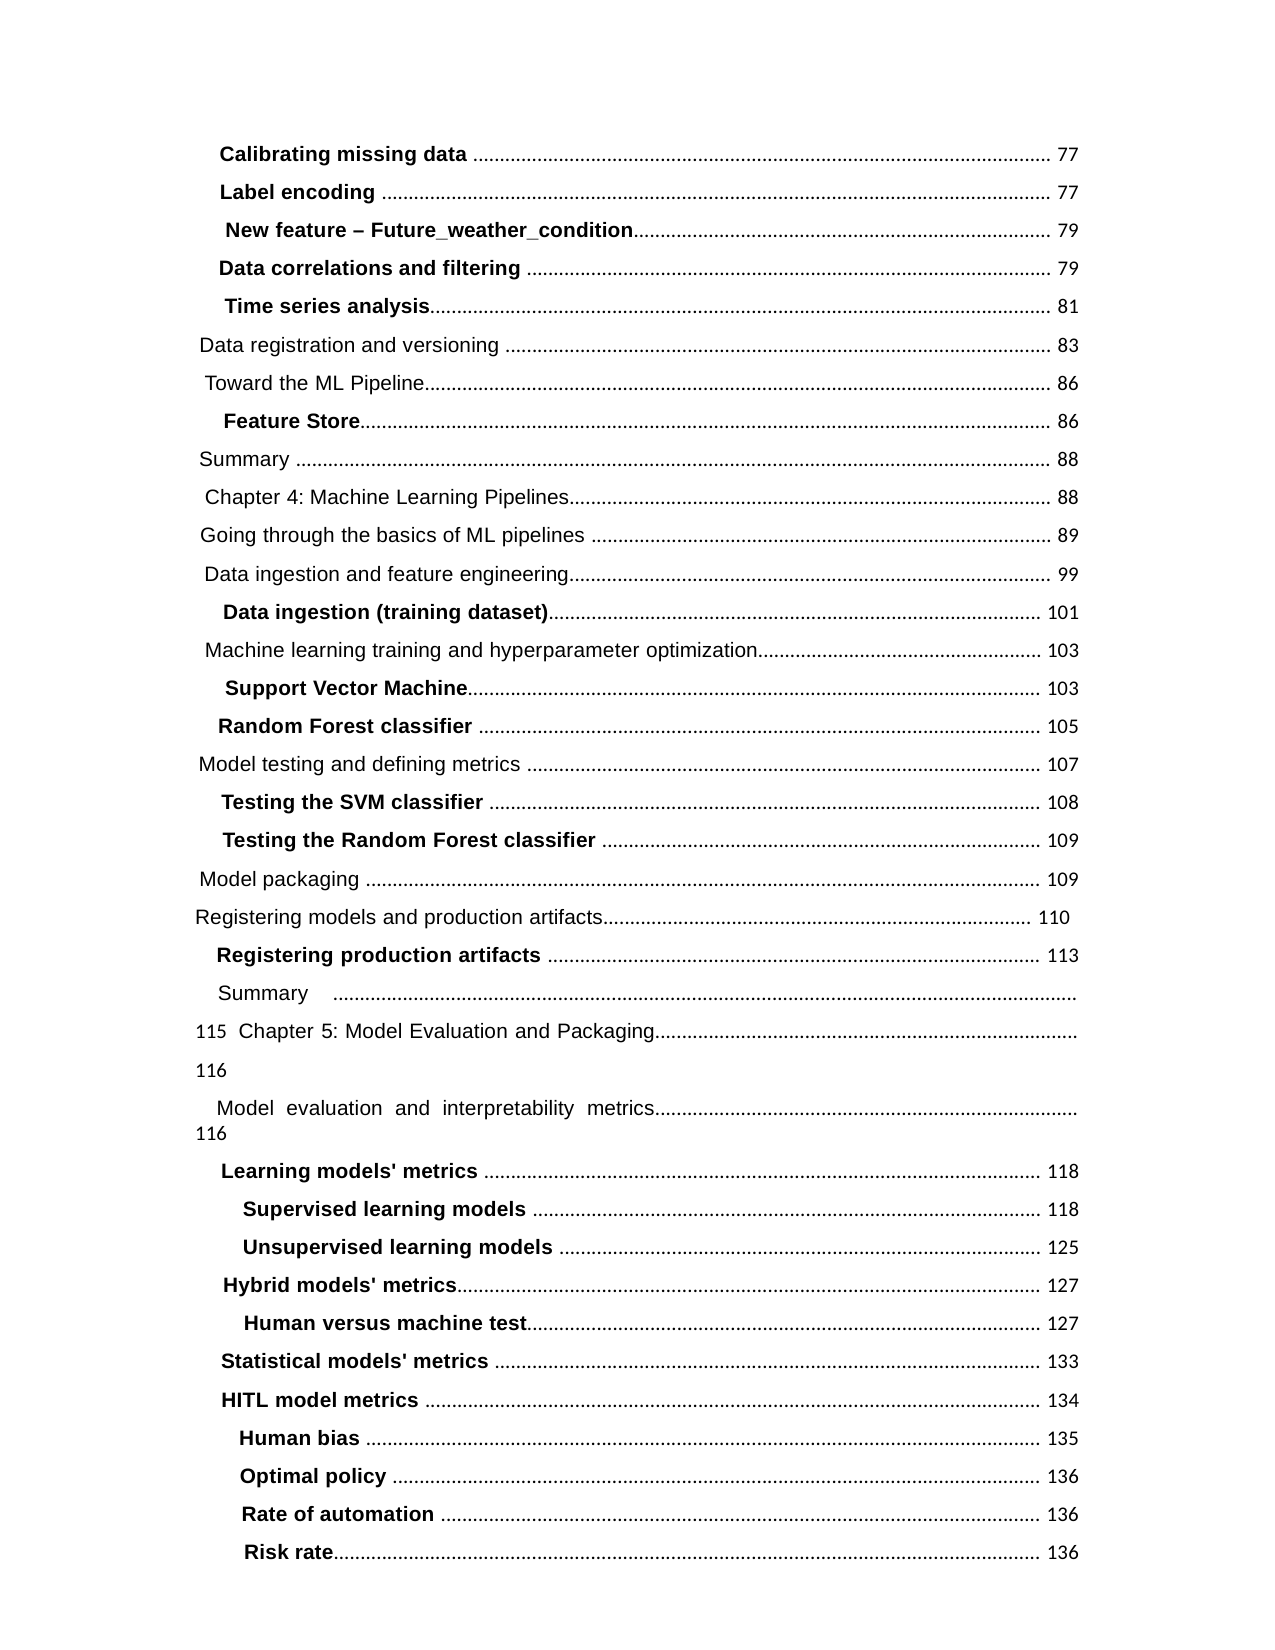

Calibrating missing data ............................................................................................................ 77
Label encoding ............................................................................................................................. 77
New feature – Future_weather_condition.............................................................................. 79
Data correlations and filtering .................................................................................................. 79
Time series analysis.................................................................................................................... 81
Data registration and versioning ...................................................................................................... 83
Toward the ML Pipeline..................................................................................................................... 86
Feature Store................................................................................................................................. 86
Summary ............................................................................................................................................. 88
Chapter 4: Machine Learning Pipelines.......................................................................................... 88
Going through the basics of ML pipelines ...................................................................................... 89
Data ingestion and feature engineering.......................................................................................... 99
Data ingestion (training dataset)............................................................................................ 101
Machine learning training and hyperparameter optimization..................................................... 103
Support Vector Machine........................................................................................................... 103
Random Forest classifier ......................................................................................................... 105
Model testing and defining metrics ................................................................................................ 107
Testing the SVM classifier ....................................................................................................... 108
Testing the Random Forest classifier .................................................................................. 109
Model packaging .............................................................................................................................. 109
Registering models and production artifacts................................................................................ 110
Registering production artifacts ............................................................................................ 113  Summary ........................................................................................................................................... 115  Chapter 5: Model Evaluation and Packaging............................................................................... 116
Model evaluation and interpretability metrics............................................................................... 116
Learning models' metrics ........................................................................................................ 118
Supervised learning models ............................................................................................... 118
Unsupervised learning models .......................................................................................... 125
Hybrid models' metrics............................................................................................................. 127
Human versus machine test................................................................................................ 127
Statistical models' metrics ...................................................................................................... 133
HITL model metrics ................................................................................................................... 134
Human bias .............................................................................................................................. 135
Optimal policy ......................................................................................................................... 136
Rate of automation ................................................................................................................ 136
Risk rate.................................................................................................................................... 136